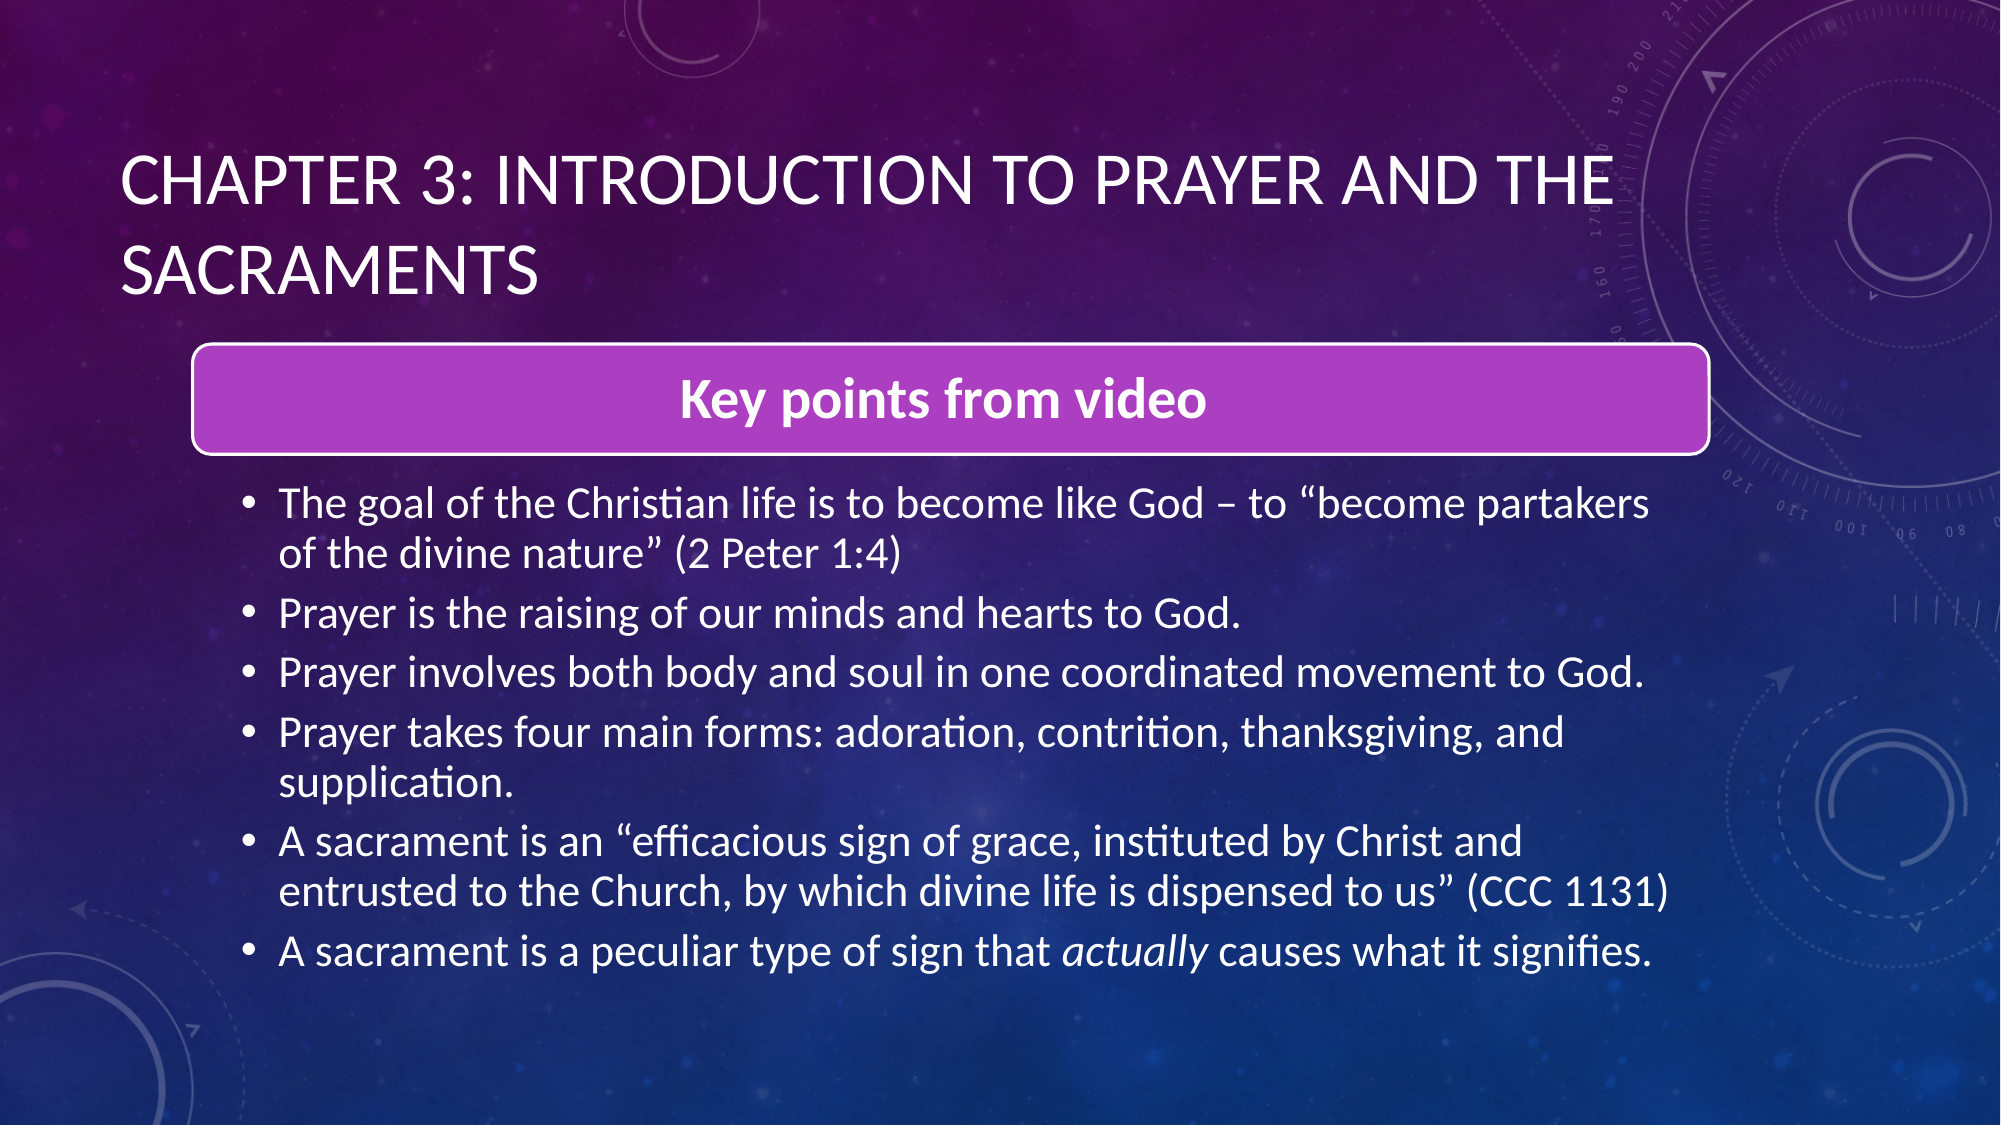

# Chapter 3: Introduction to Prayer and the Sacraments

Key points from video
The goal of the Christian life is to become like God – to “become partakers of the divine nature” (2 Peter 1:4)
Prayer is the raising of our minds and hearts to God.
Prayer involves both body and soul in one coordinated movement to God.
Prayer takes four main forms: adoration, contrition, thanksgiving, and supplication.
A sacrament is an “efficacious sign of grace, instituted by Christ and entrusted to the Church, by which divine life is dispensed to us” (CCC 1131)
A sacrament is a peculiar type of sign that actually causes what it signifies.